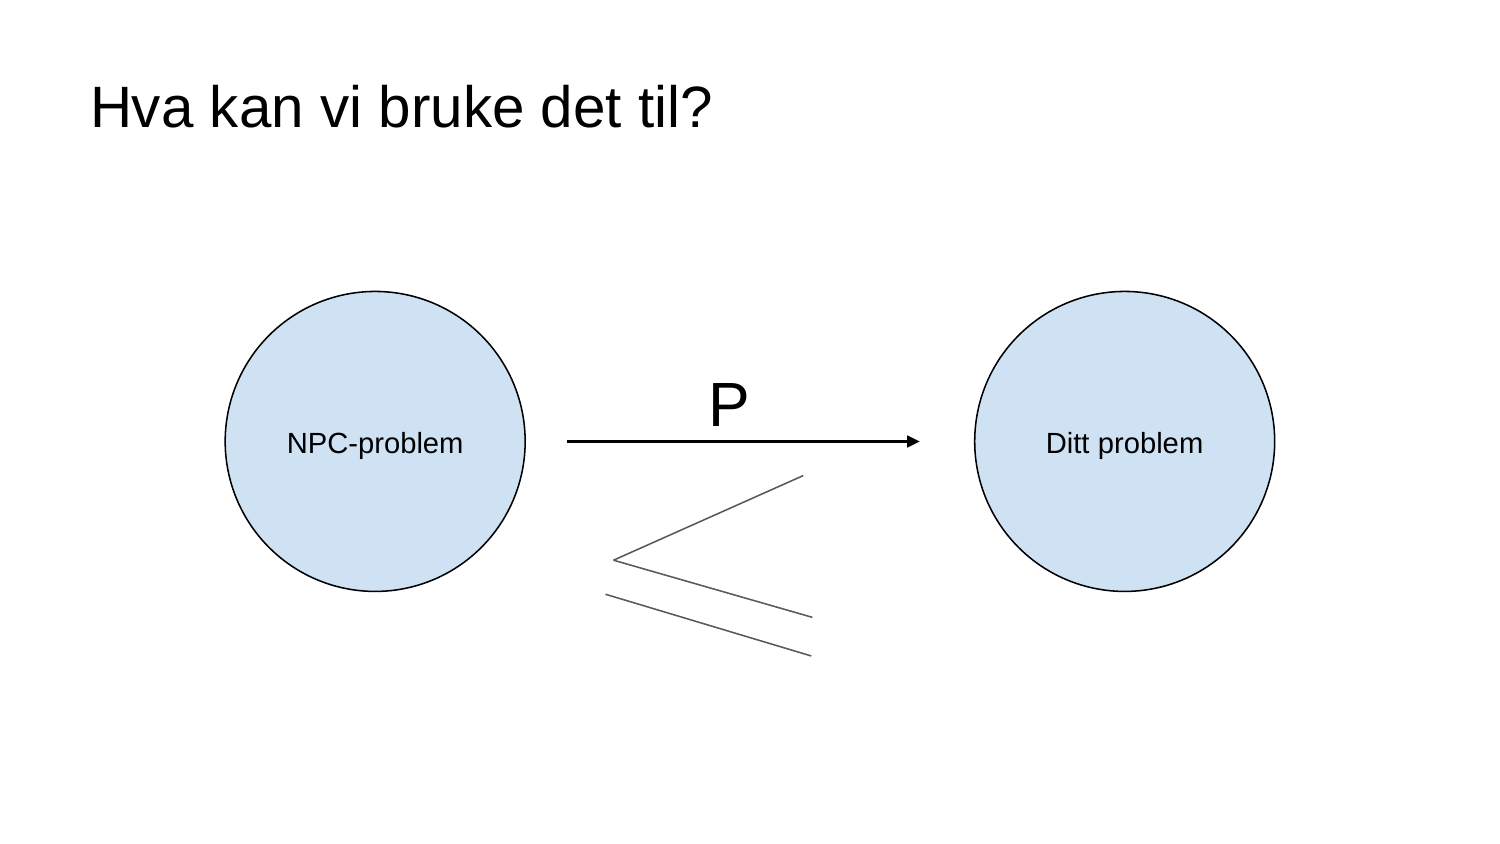

# Hva kan vi bruke det til?
NPC-problem
Ditt problem
P